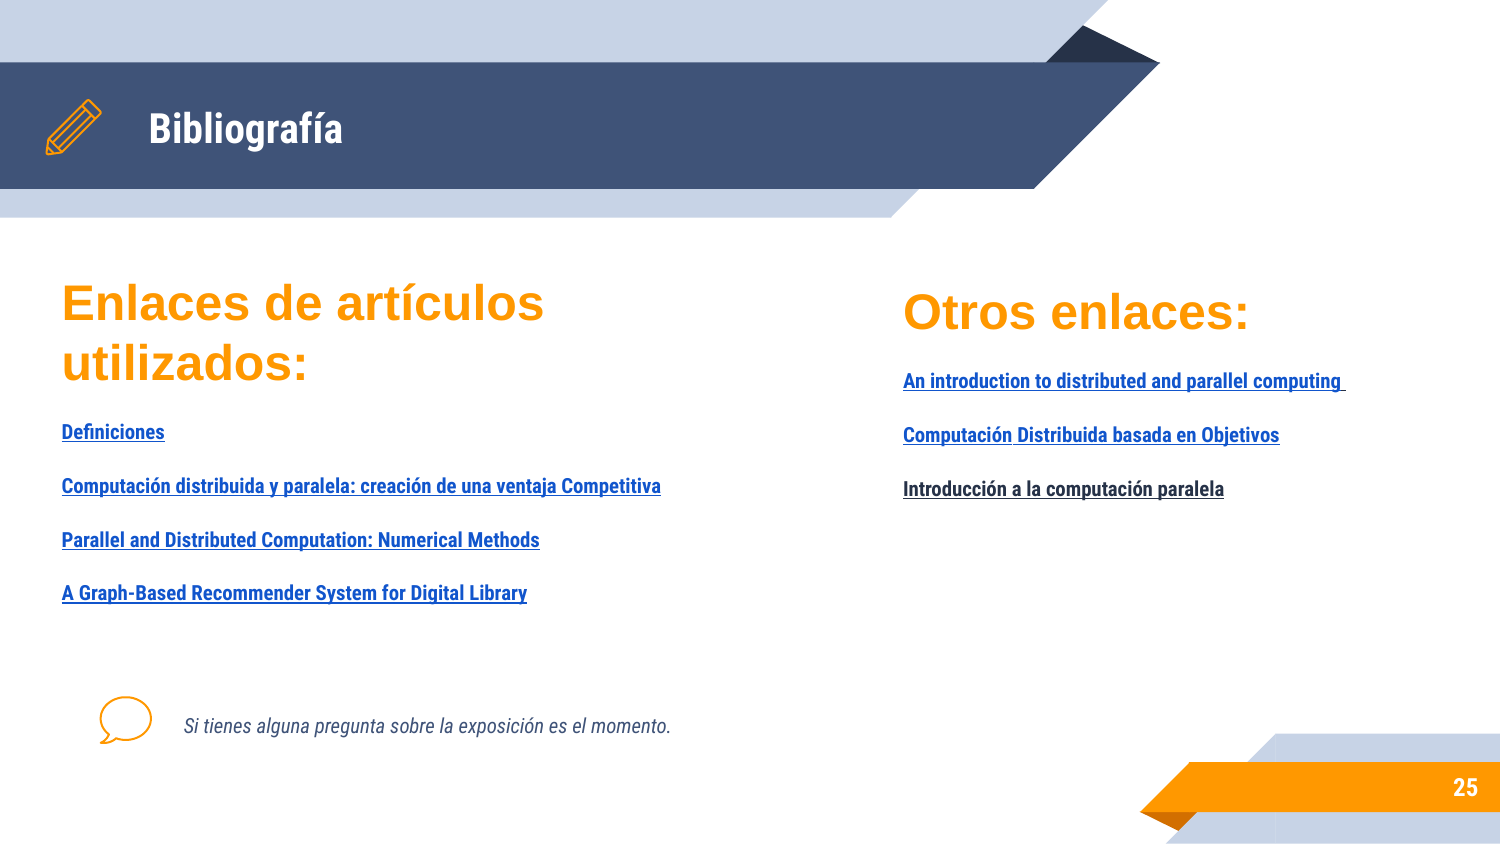

# Bibliografía

Enlaces de artículos utilizados:
Definiciones
Computación distribuida y paralela: creación de una ventaja Competitiva
Parallel and Distributed Computation: Numerical Methods
A Graph-Based Recommender System for Digital Library

Otros enlaces:
An introduction to distributed and parallel computing
Computación Distribuida basada en Objetivos
Introducción a la computación paralela

Si tienes alguna pregunta sobre la exposición es el momento.

25